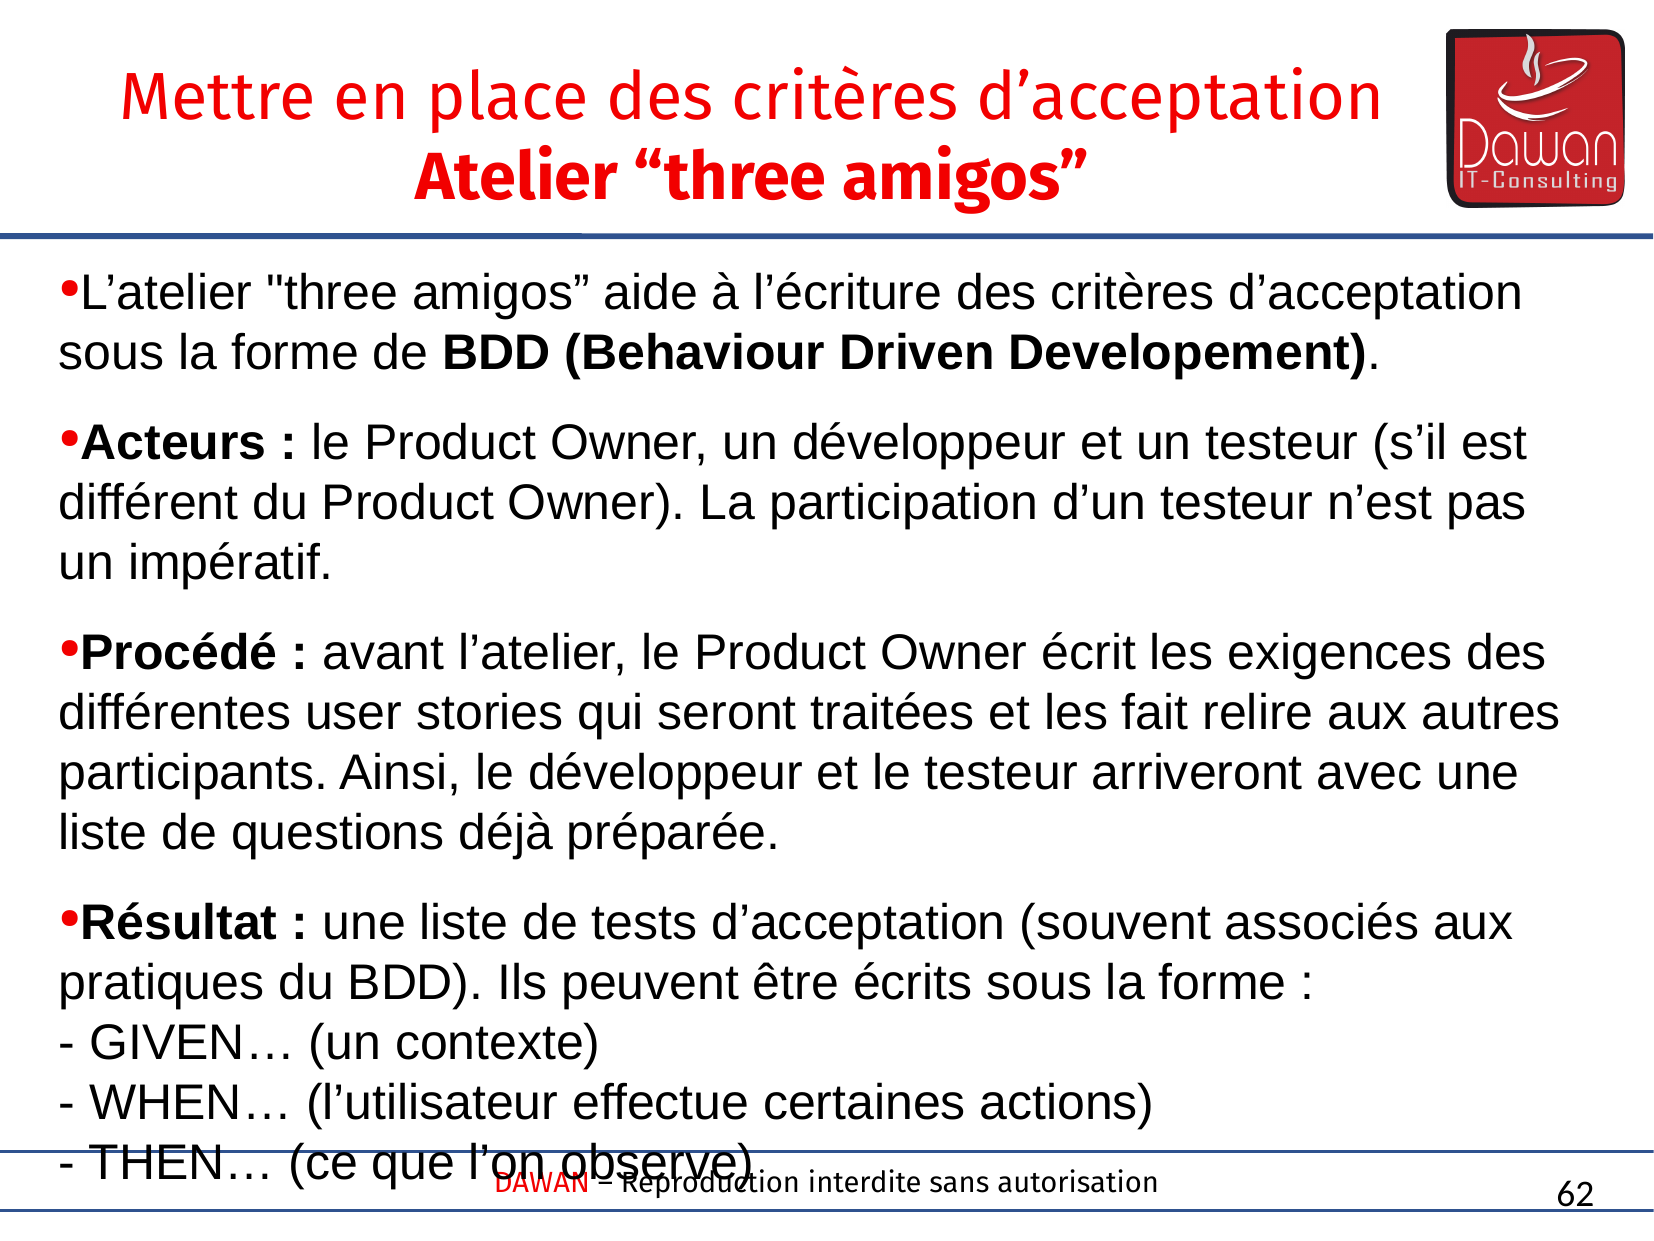

Mettre en place des critères d’acceptation
Atelier “three amigos”
L’atelier "three amigos” aide à l’écriture des critères d’acceptation sous la forme de BDD (Behaviour Driven Developement).
Acteurs : le Product Owner, un développeur et un testeur (s’il est différent du Product Owner). La participation d’un testeur n’est pas un impératif.
Procédé : avant l’atelier, le Product Owner écrit les exigences des différentes user stories qui seront traitées et les fait relire aux autres participants. Ainsi, le développeur et le testeur arriveront avec une liste de questions déjà préparée.
Résultat : une liste de tests d’acceptation (souvent associés aux pratiques du BDD). Ils peuvent être écrits sous la forme :
- GIVEN… (un contexte)
- WHEN… (l’utilisateur effectue certaines actions)
- THEN… (ce que l’on observe)
62